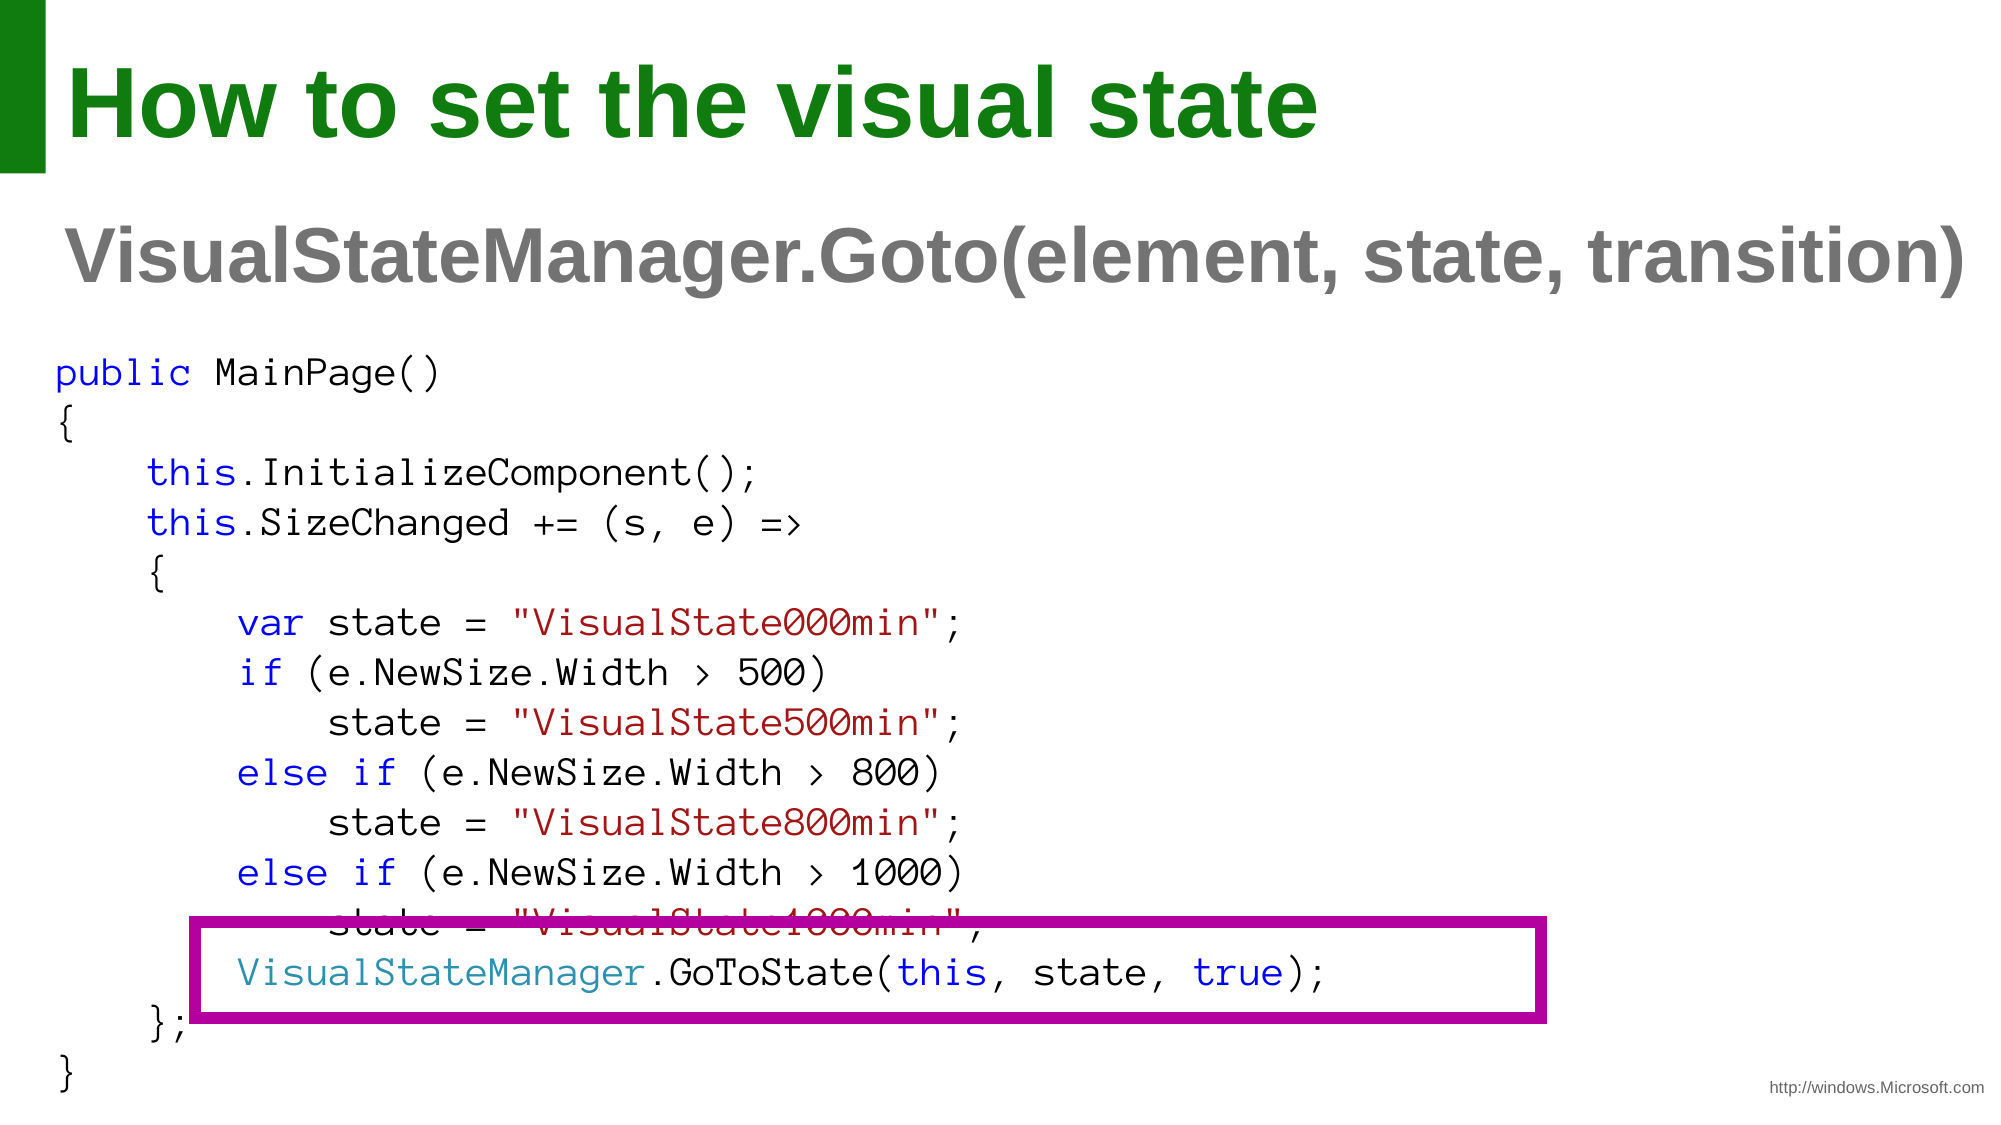

# How to set the visual state
VisualStateManager.Goto(element, state, transition)
public MainPage()
{
    this.InitializeComponent();
    this.SizeChanged += (s, e) =>
    {
        var state = "VisualState000min";
        if (e.NewSize.Width > 500)
            state = "VisualState500min";
        else if (e.NewSize.Width > 800)
            state = "VisualState800min";
        else if (e.NewSize.Width > 1000)
            state = "VisualState1000min";
        VisualStateManager.GoToState(this, state, true);
    };
}